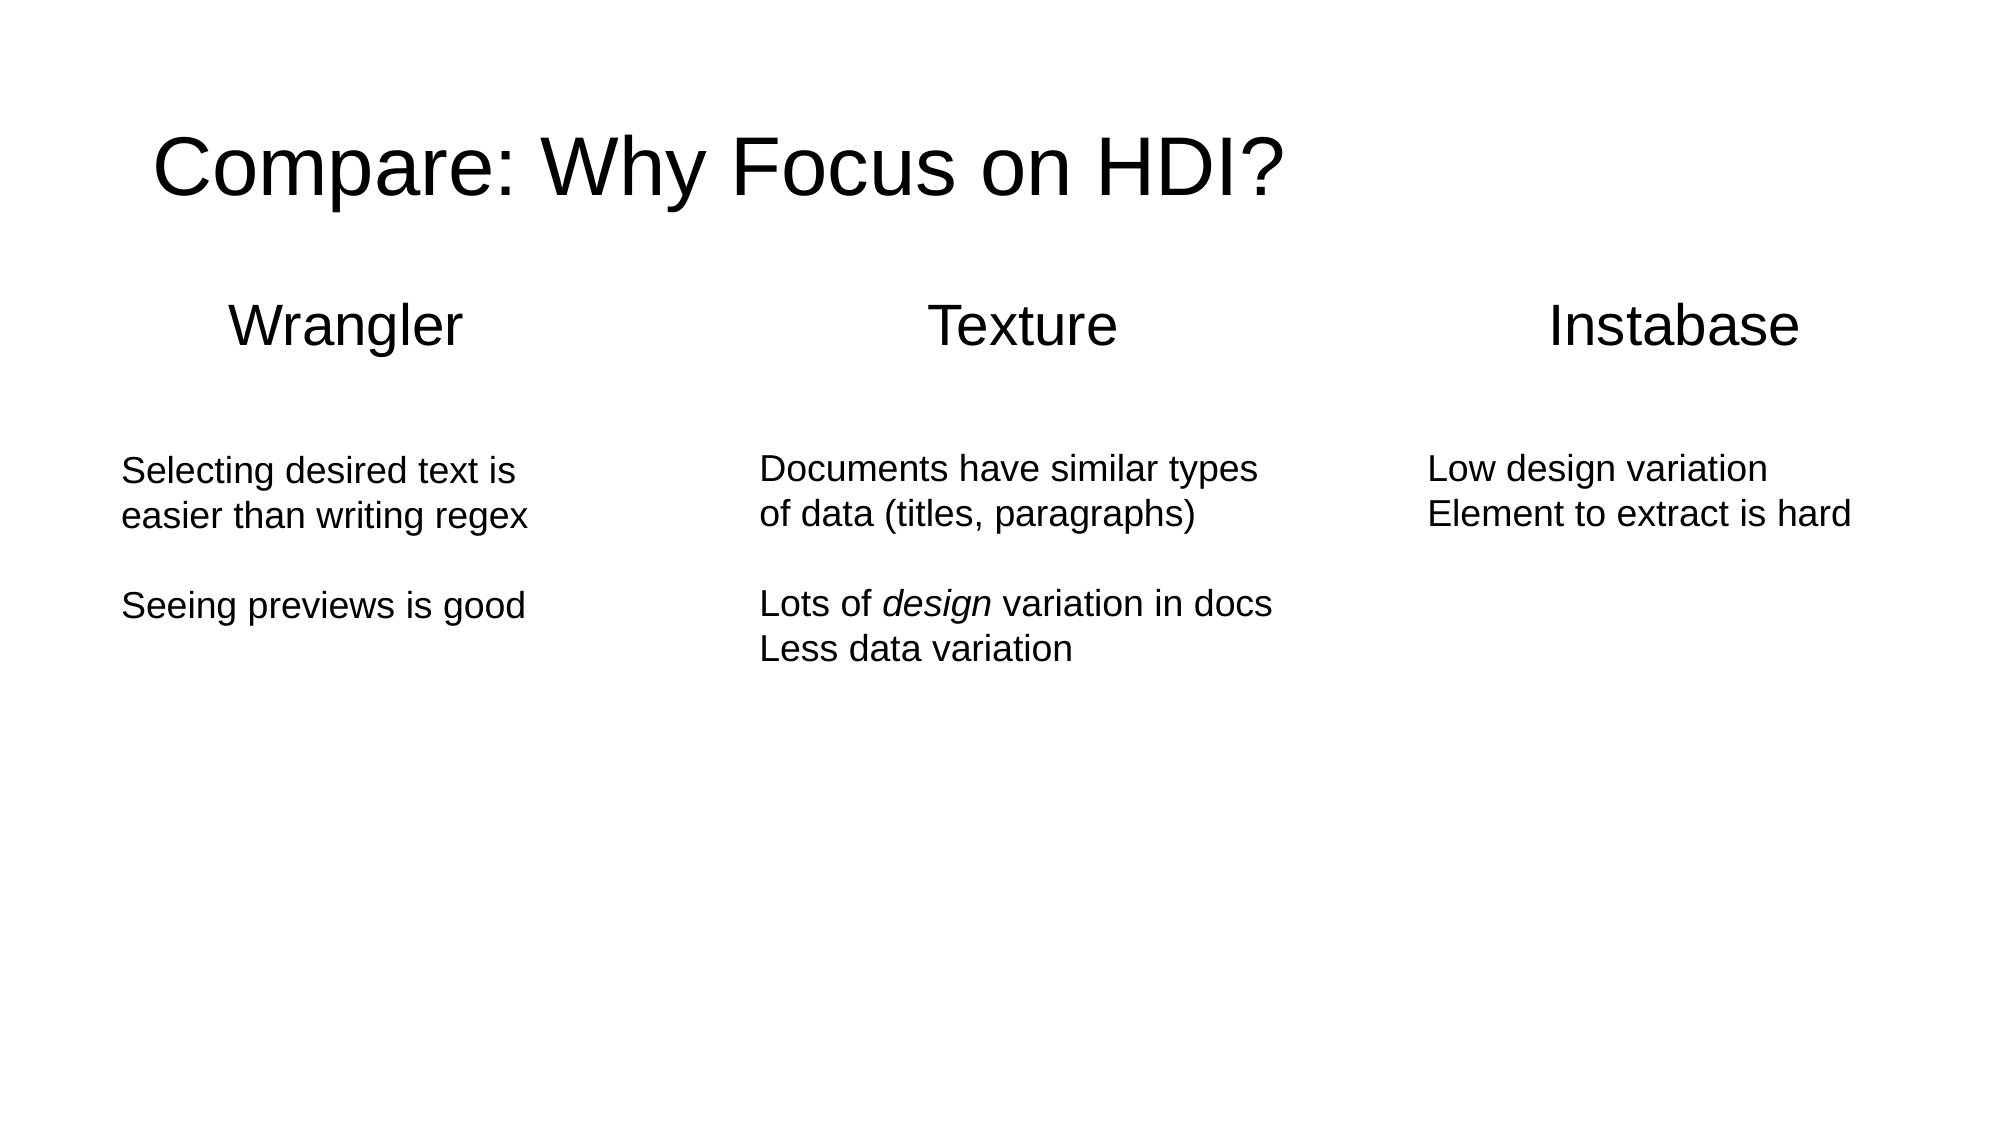

# Compare: Why Focus on HDI?
Wrangler
Texture
Instabase
Documents have similar types of data (titles, paragraphs)

Lots of design variation in docs
Less data variation
Low design variation
Element to extract is hard
Selecting desired text is easier than writing regex

Seeing previews is good